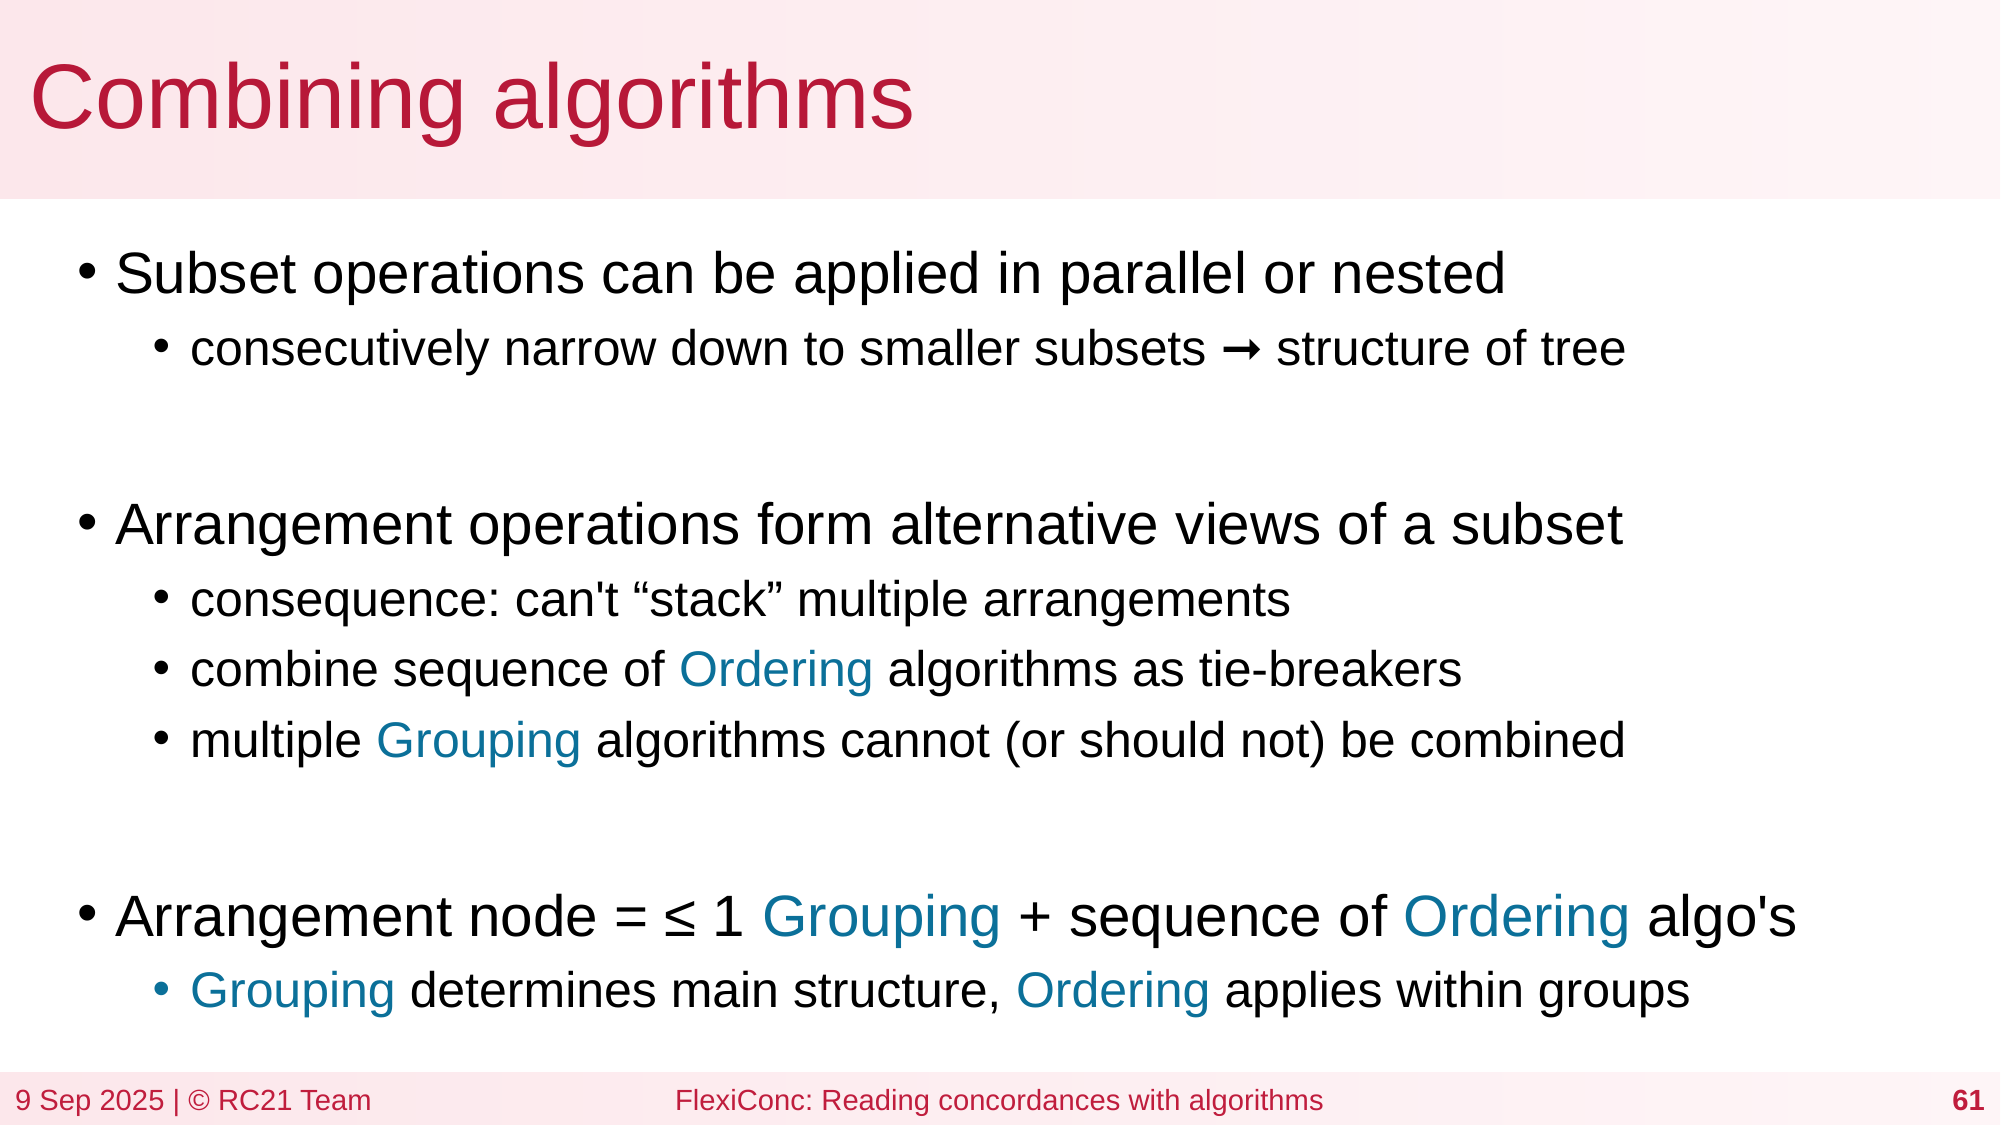

# Combining algorithms
Subset operations can be applied in parallel or nested
consecutively narrow down to smaller subsets ➞ structure of tree

Arrangement operations form alternative views of a subset
consequence: can't “stack” multiple arrangements
combine sequence of Ordering algorithms as tie-breakers
multiple Grouping algorithms cannot (or should not) be combined

Arrangement node = ≤ 1 Grouping + sequence of Ordering algo's
Grouping determines main structure, Ordering applies within groups

FlexiConc: Reading concordances with algorithms
9 Sep 2025 | © RC21 Team
61